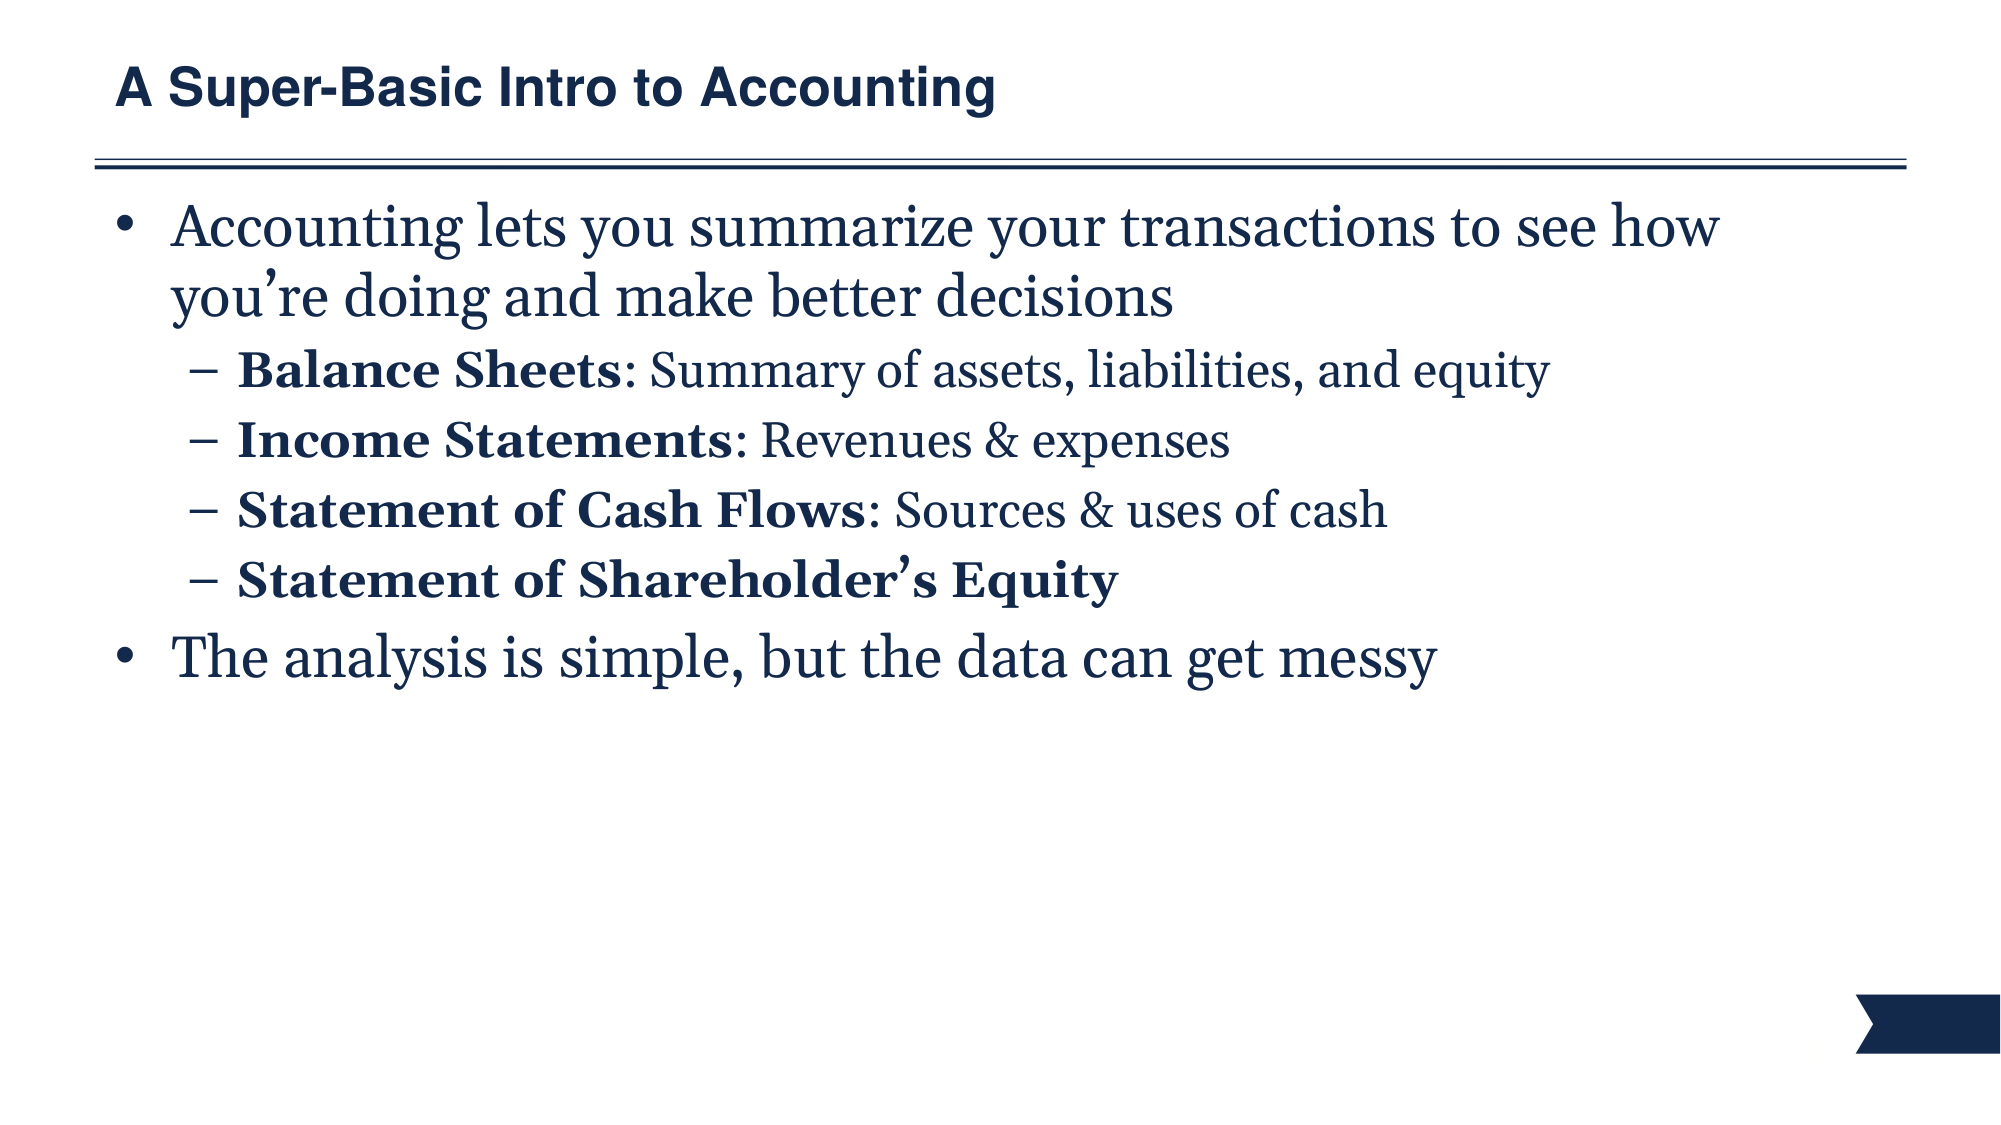

# A Super-Basic Intro to Accounting
Accounting lets you summarize your transactions to see how you’re doing and make better decisions
Balance Sheets: Summary of assets, liabilities, and equity
Income Statements: Revenues & expenses
Statement of Cash Flows: Sources & uses of cash
Statement of Shareholder’s Equity
The analysis is simple, but the data can get messy

5